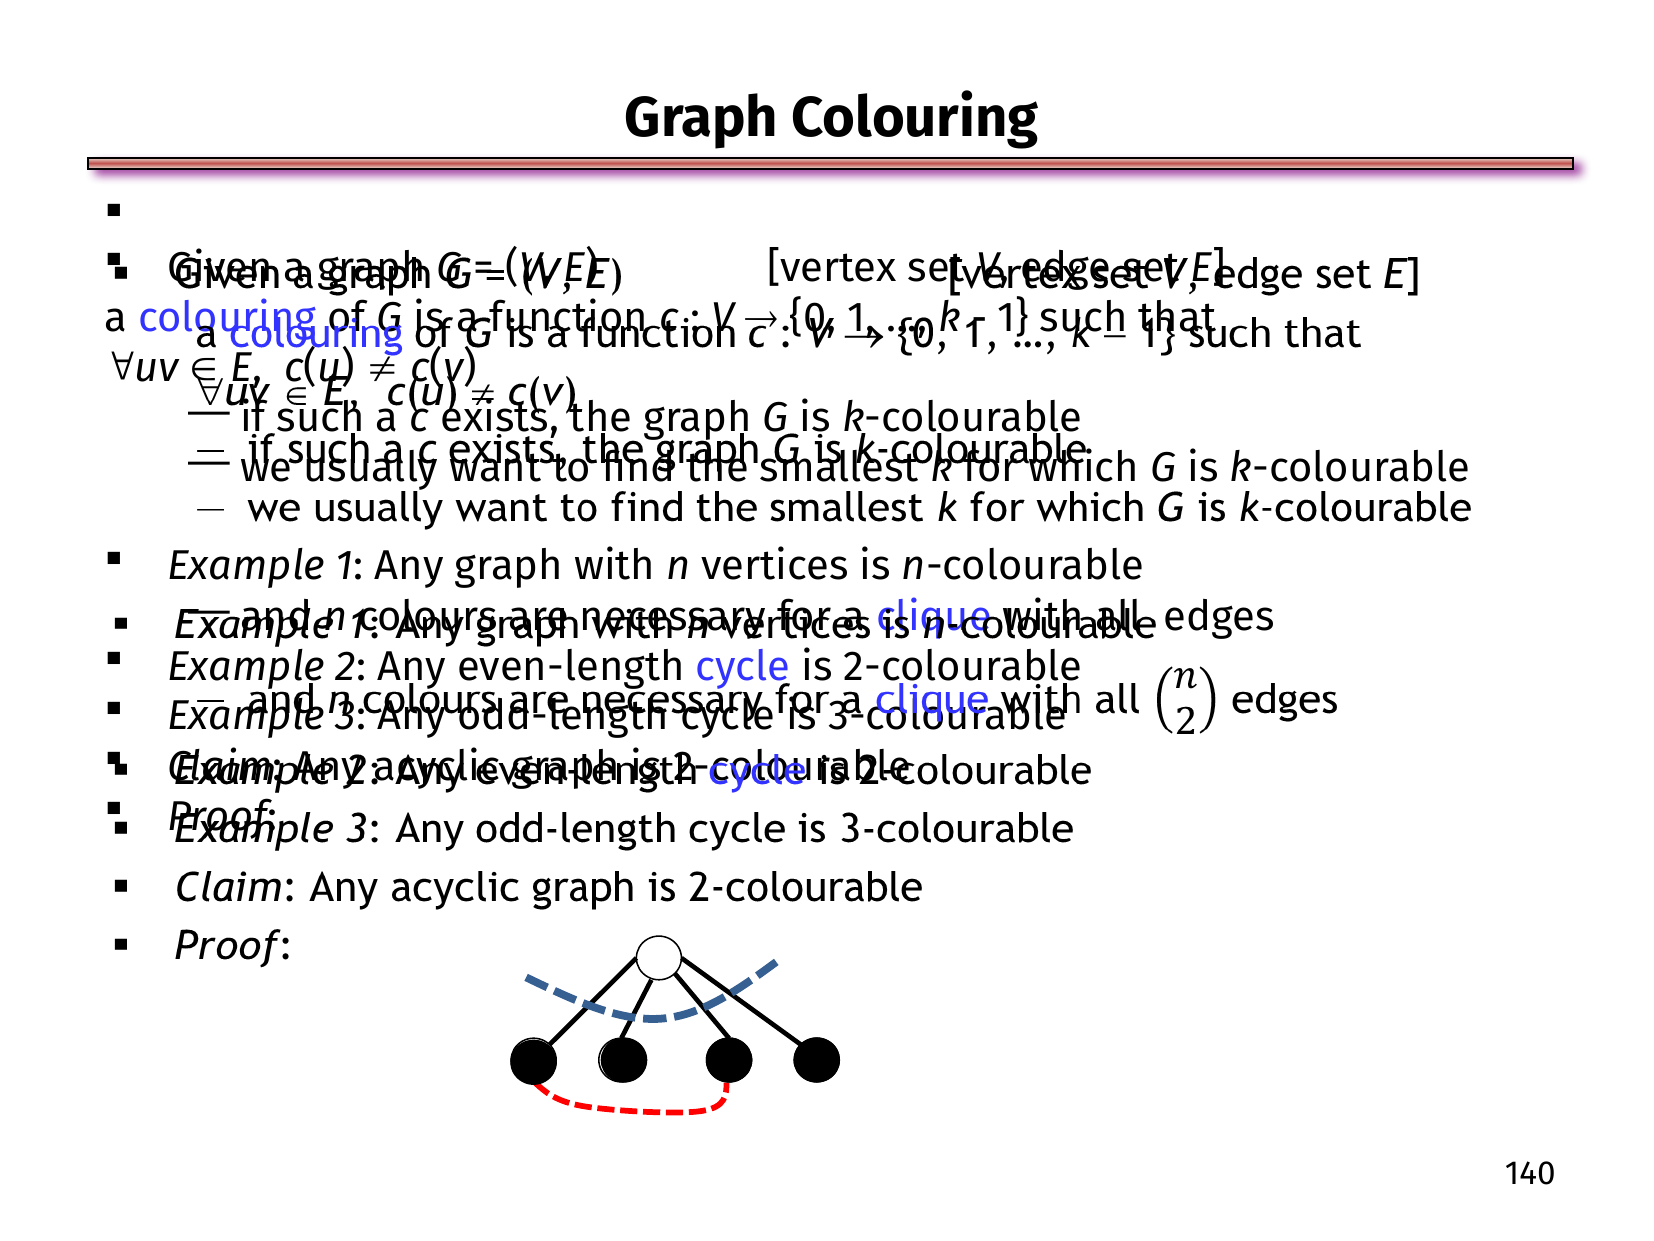

Graph Colouring

Given a graph G = (V, E)		[vertex set V, edge set E]
a colouring of G is a function c : V → {0, 1, …, k − 1} such that
∀uv ∈ E,  c(u) ≠ c(v)
if such a c exists, the graph G is k-colourable
we usually want to find the smallest k for which G is k-colourable

Example 1: Any graph with n vertices is n-colourable
and n colours are necessary for a clique with all  edges
Example 2: Any even-length cycle is 2-colourable
Example 3: Any odd-length cycle is 3-colourable
Claim: Any acyclic graph is 2-colourable
Proof:

140